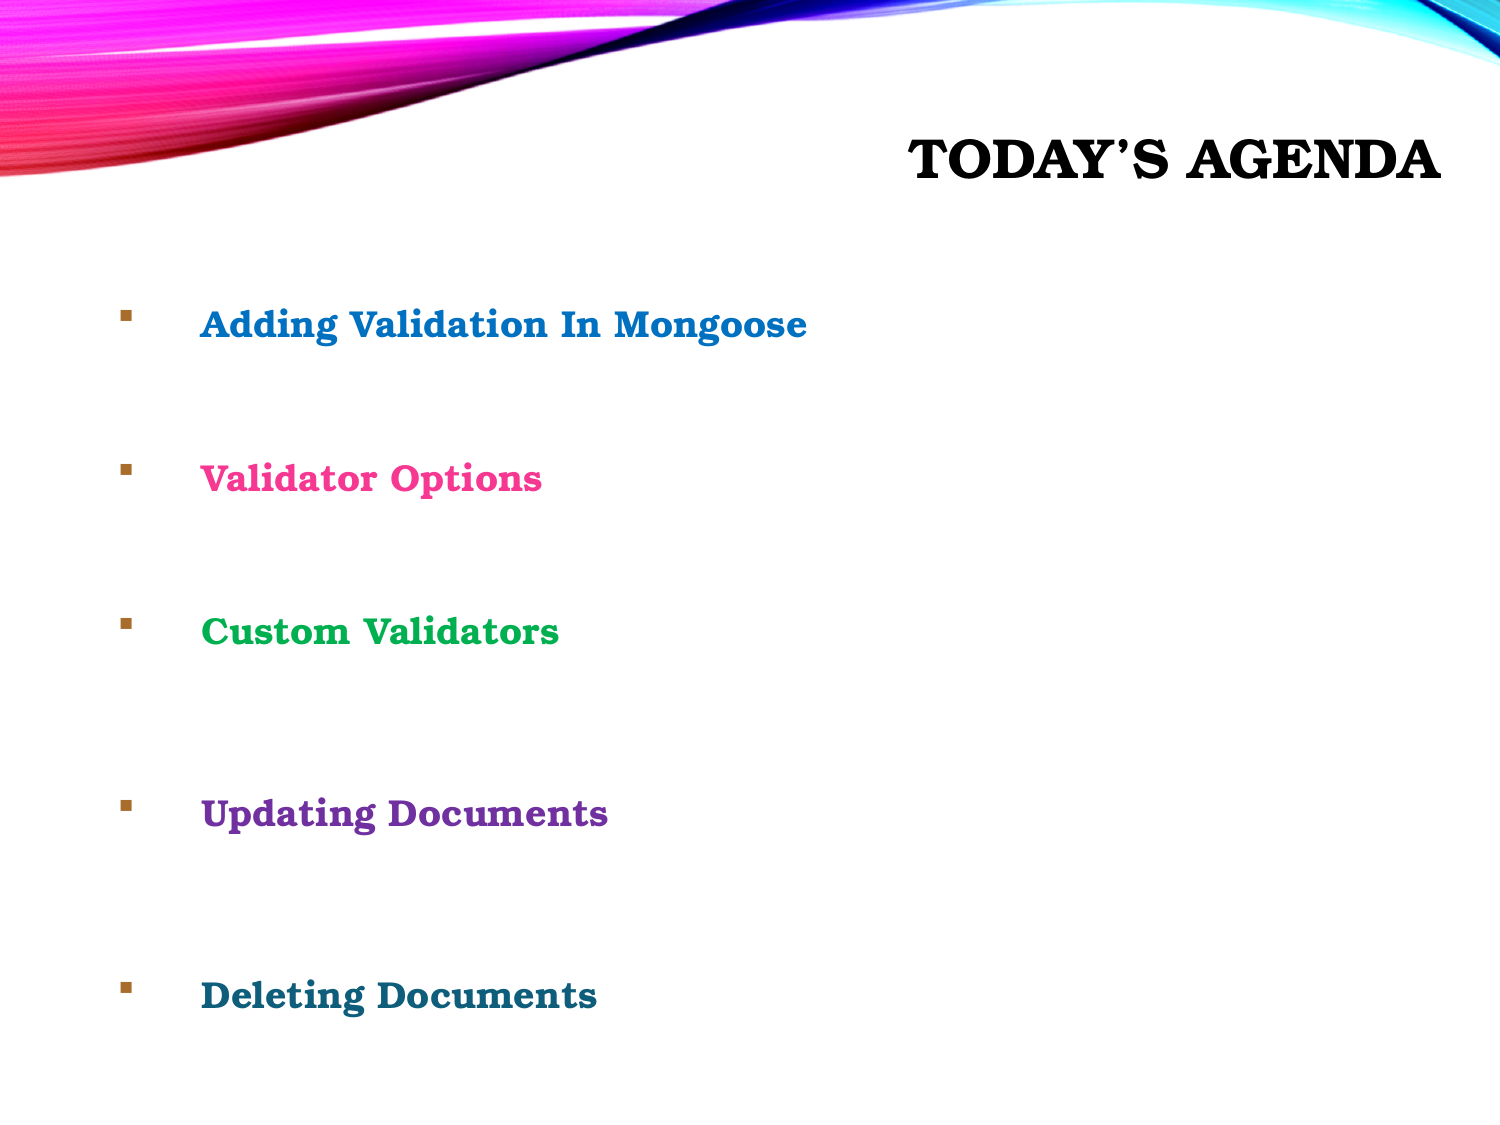

# Today’s Agenda

Adding Validation In Mongoose

Validator Options

Custom Validators

Updating Documents

Deleting Documents

Examples